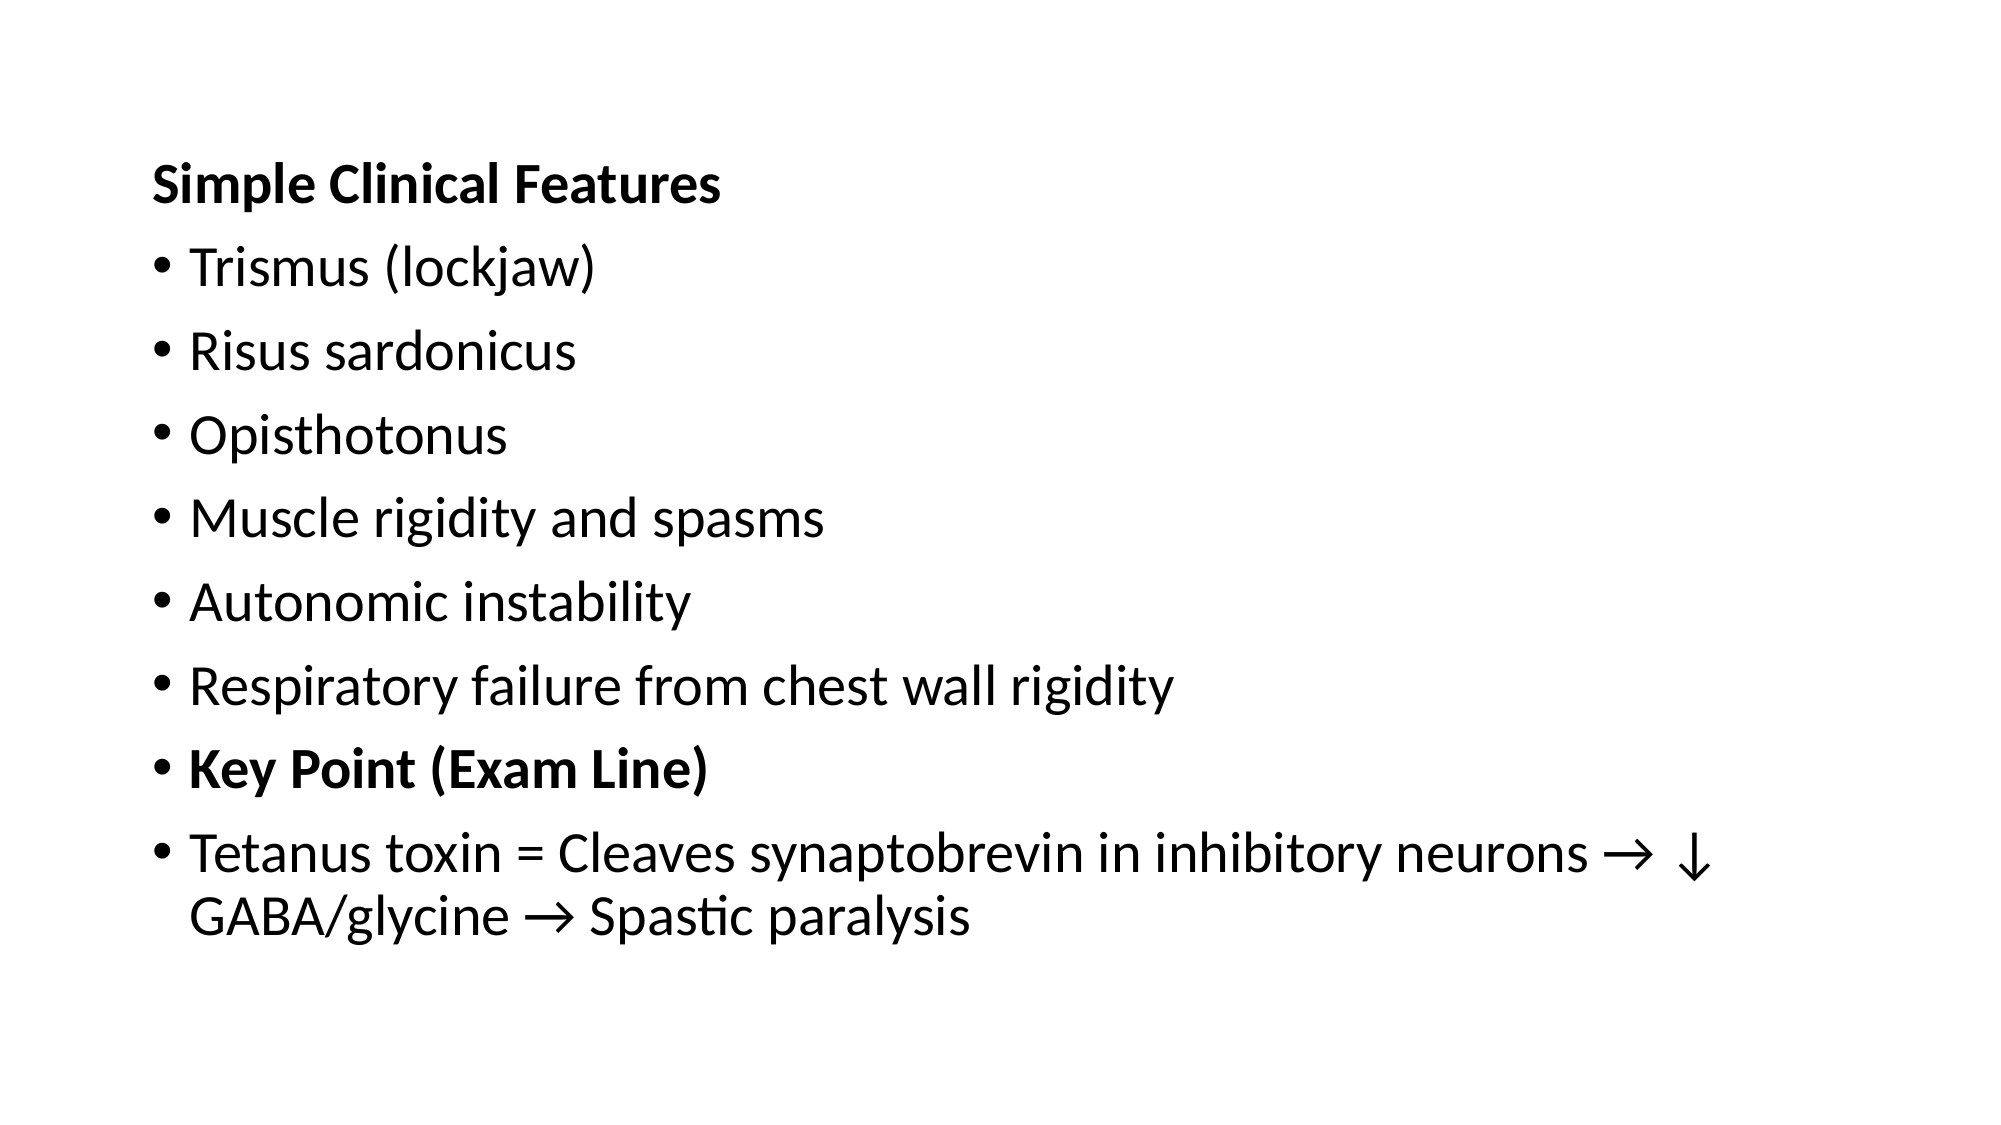

#
Simple Clinical Features
Trismus (lockjaw)
Risus sardonicus
Opisthotonus
Muscle rigidity and spasms
Autonomic instability
Respiratory failure from chest wall rigidity
Key Point (Exam Line)
Tetanus toxin = Cleaves synaptobrevin in inhibitory neurons → ↓ GABA/glycine → Spastic paralysis